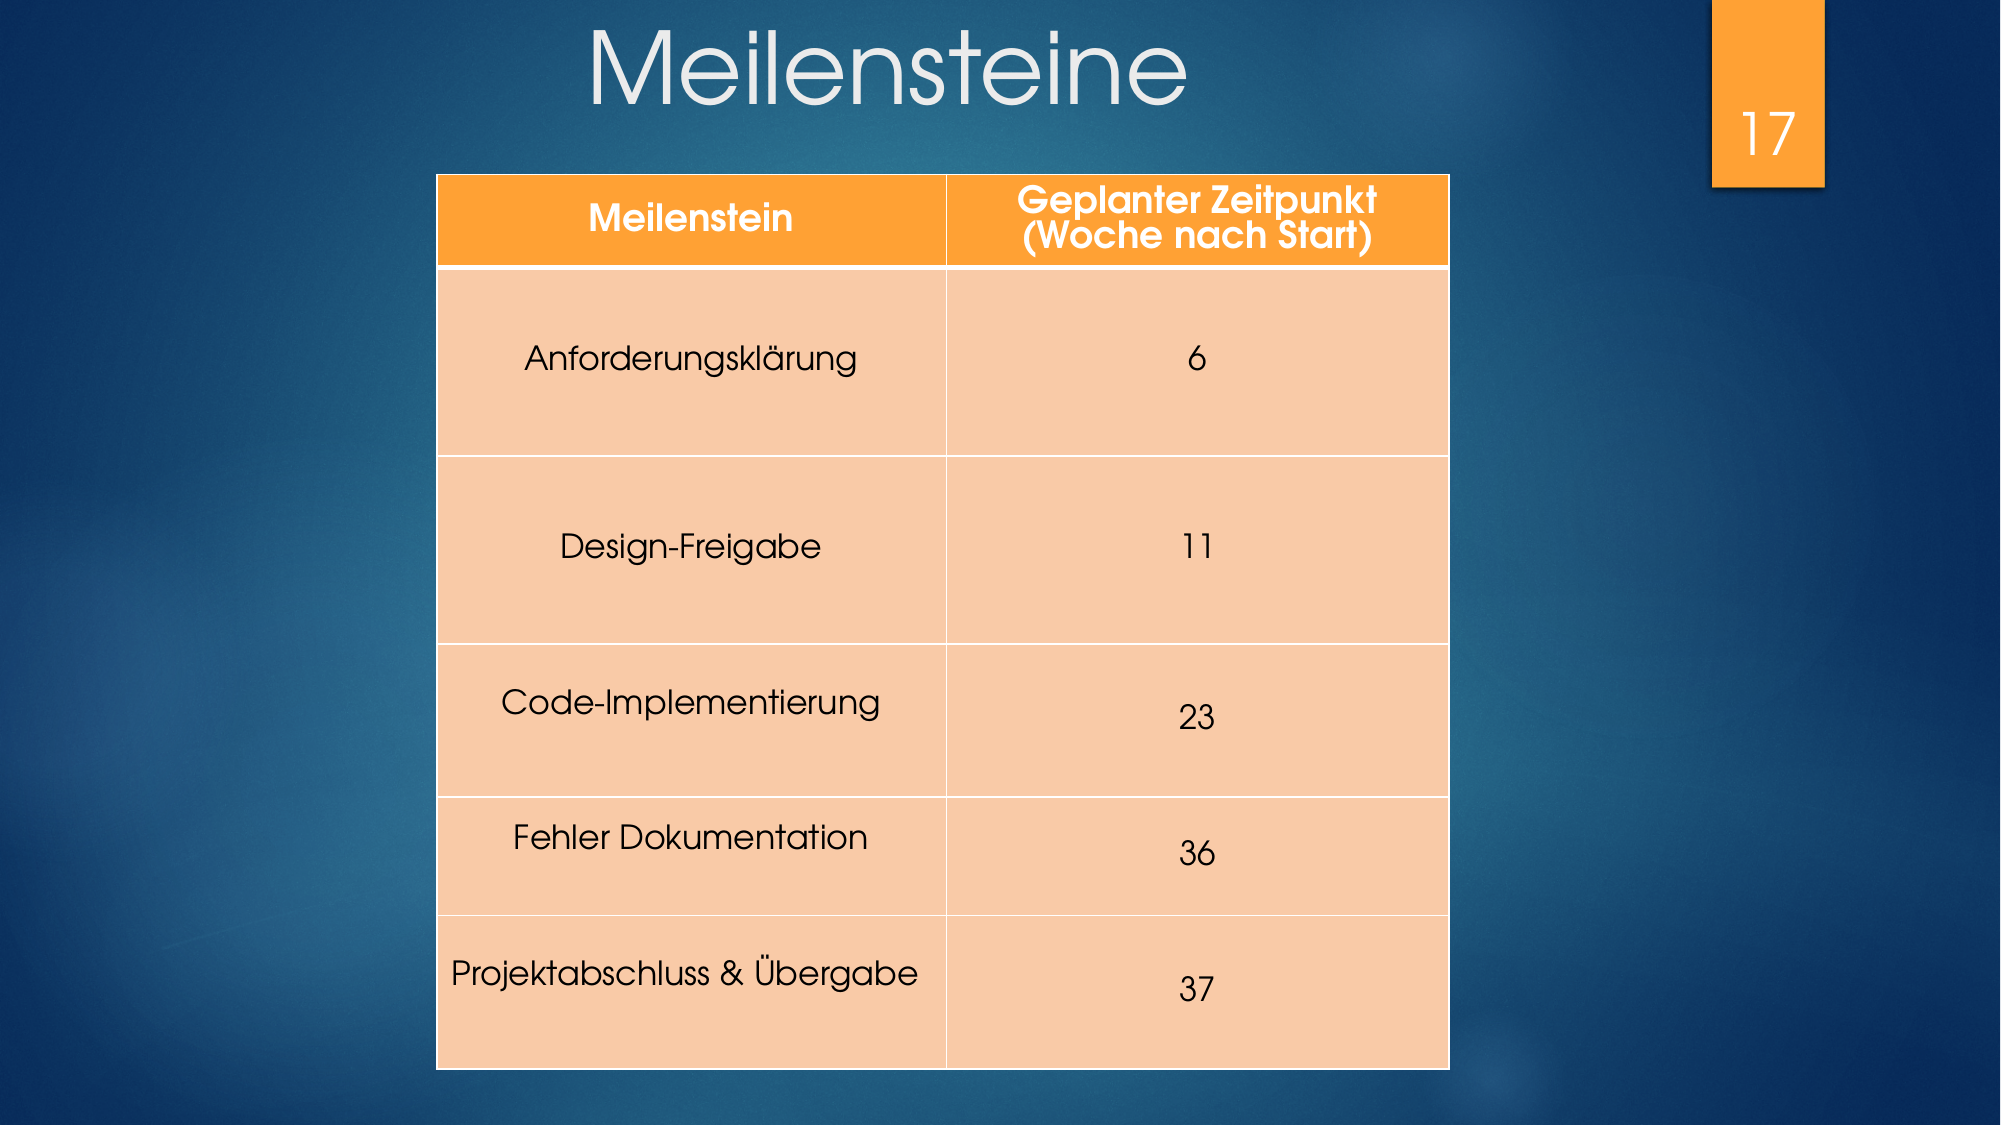

# Meilensteine
17
| Meilenstein | Geplanter Zeitpunkt (Woche nach Start) |
| --- | --- |
| Anforderungsklärung | 6 |
| Design-Freigabe | 11 |
| Code-Implementierung | 23 |
| Fehler Dokumentation | 36 |
| Projektabschluss & Übergabe | 37 |